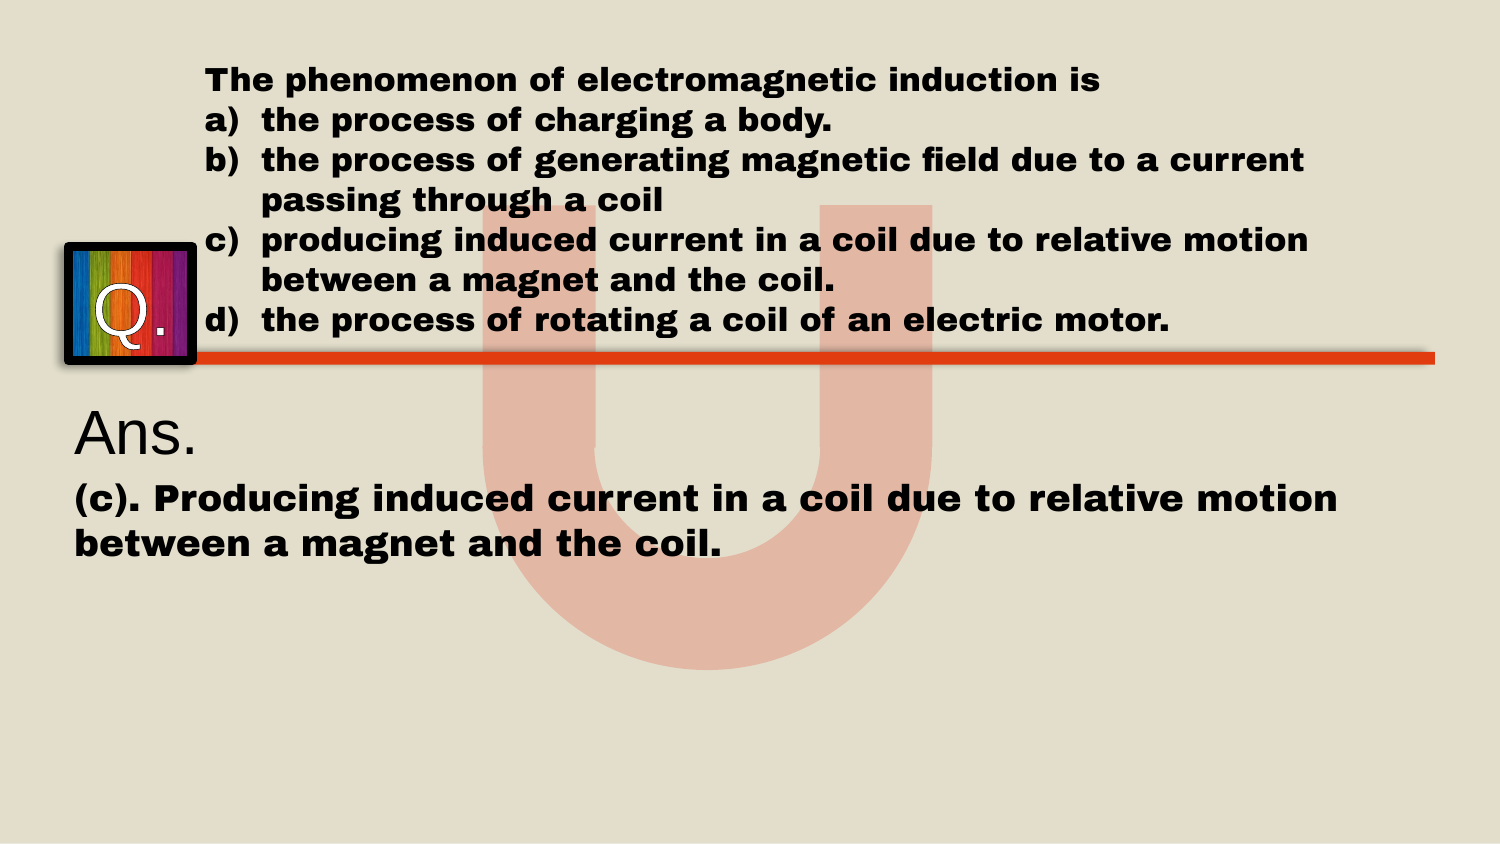

The phenomenon of electromagnetic induction is
the process of charging a body.
the process of generating magnetic field due to a current   passing through a coil
producing induced current in a coil due to relative motion between a magnet and the coil.
the process of rotating a coil of an electric motor.

Q.

Ans.
(c). Producing induced current in a coil due to relative motion between a magnet and the coil.